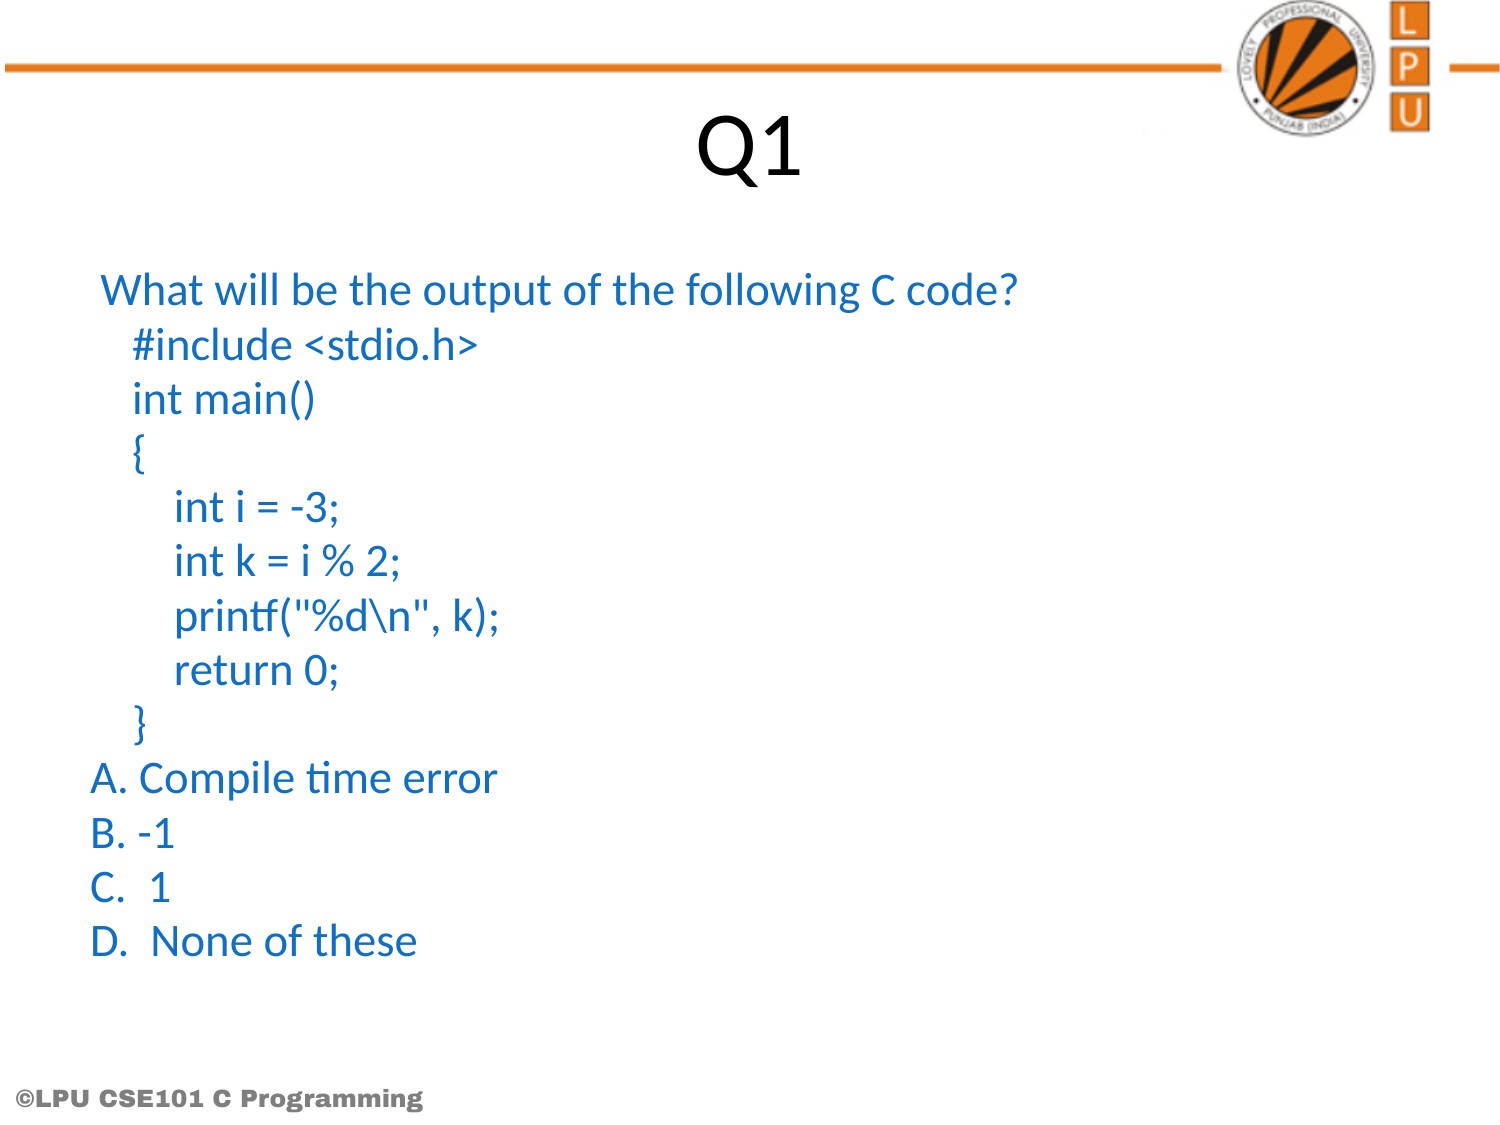

# Q1
 What will be the output of the following C code?
    #include <stdio.h>
    int main()
    {
        int i = -3;
        int k = i % 2;
        printf("%d\n", k);
        return 0;
    }
A. Compile time error
B. -1
C.  1
D.  None of these